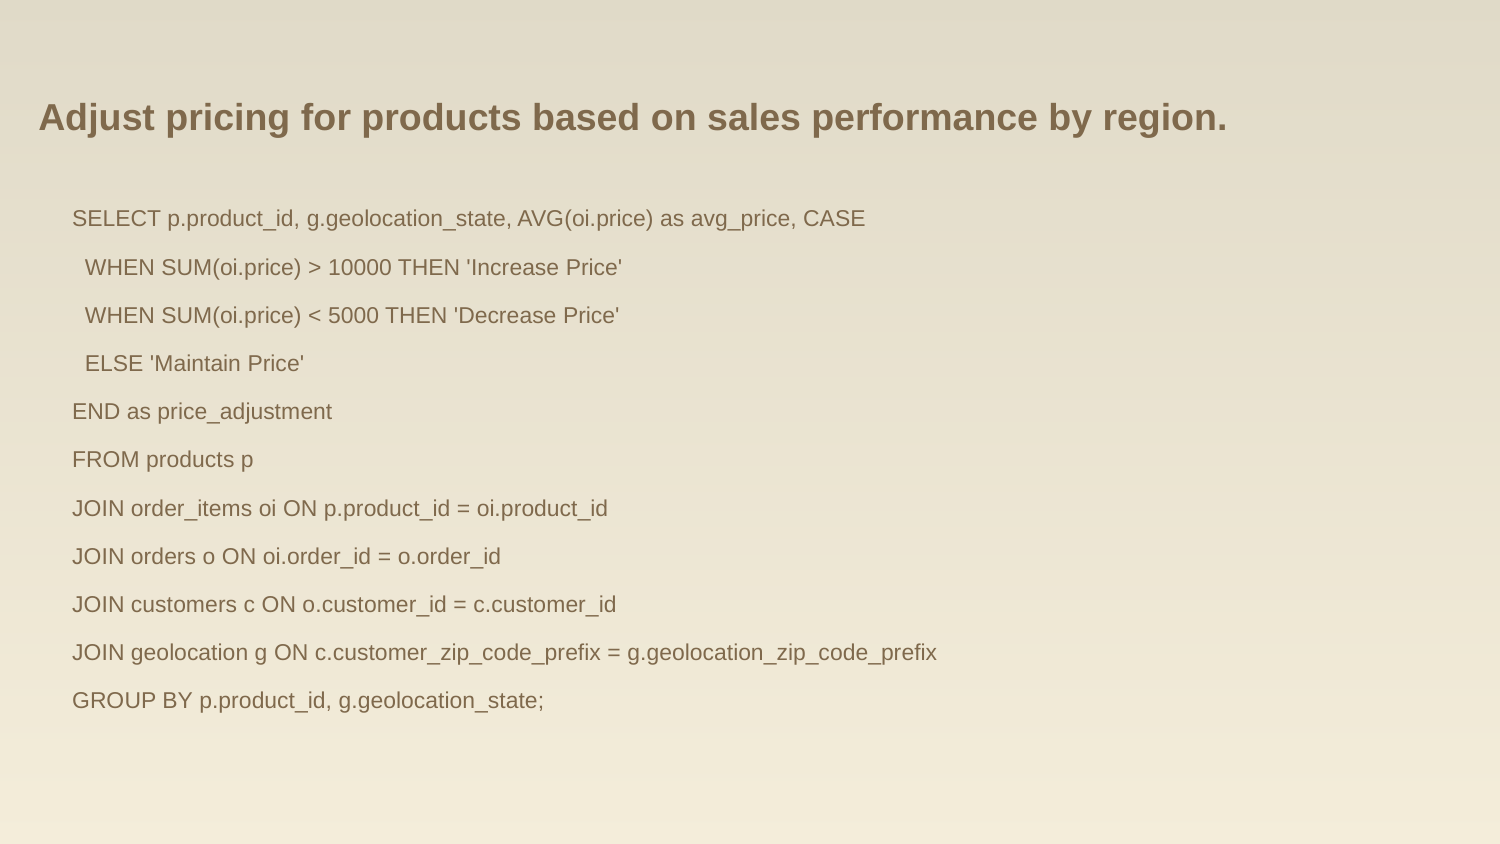

Adjust pricing for products based on sales performance by region.
SELECT p.product_id, g.geolocation_state, AVG(oi.price) as avg_price, CASE
  WHEN SUM(oi.price) > 10000 THEN 'Increase Price'
  WHEN SUM(oi.price) < 5000 THEN 'Decrease Price'
  ELSE 'Maintain Price'
END as price_adjustment
FROM products p
JOIN order_items oi ON p.product_id = oi.product_id
JOIN orders o ON oi.order_id = o.order_id
JOIN customers c ON o.customer_id = c.customer_id
JOIN geolocation g ON c.customer_zip_code_prefix = g.geolocation_zip_code_prefix
GROUP BY p.product_id, g.geolocation_state;